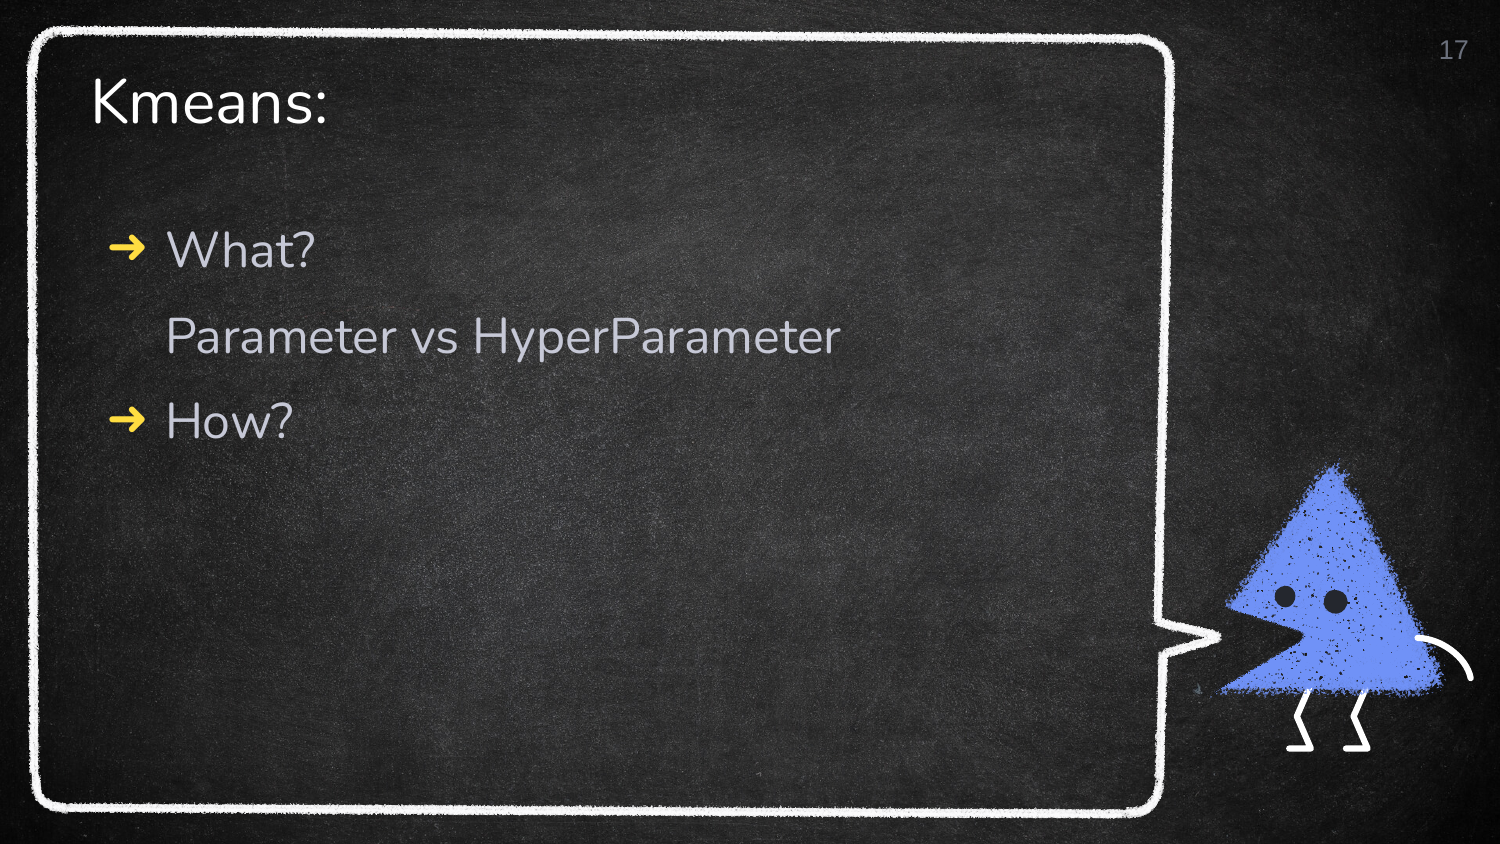

17
# Kmeans:
What?
Parameter vs HyperParameter
How?